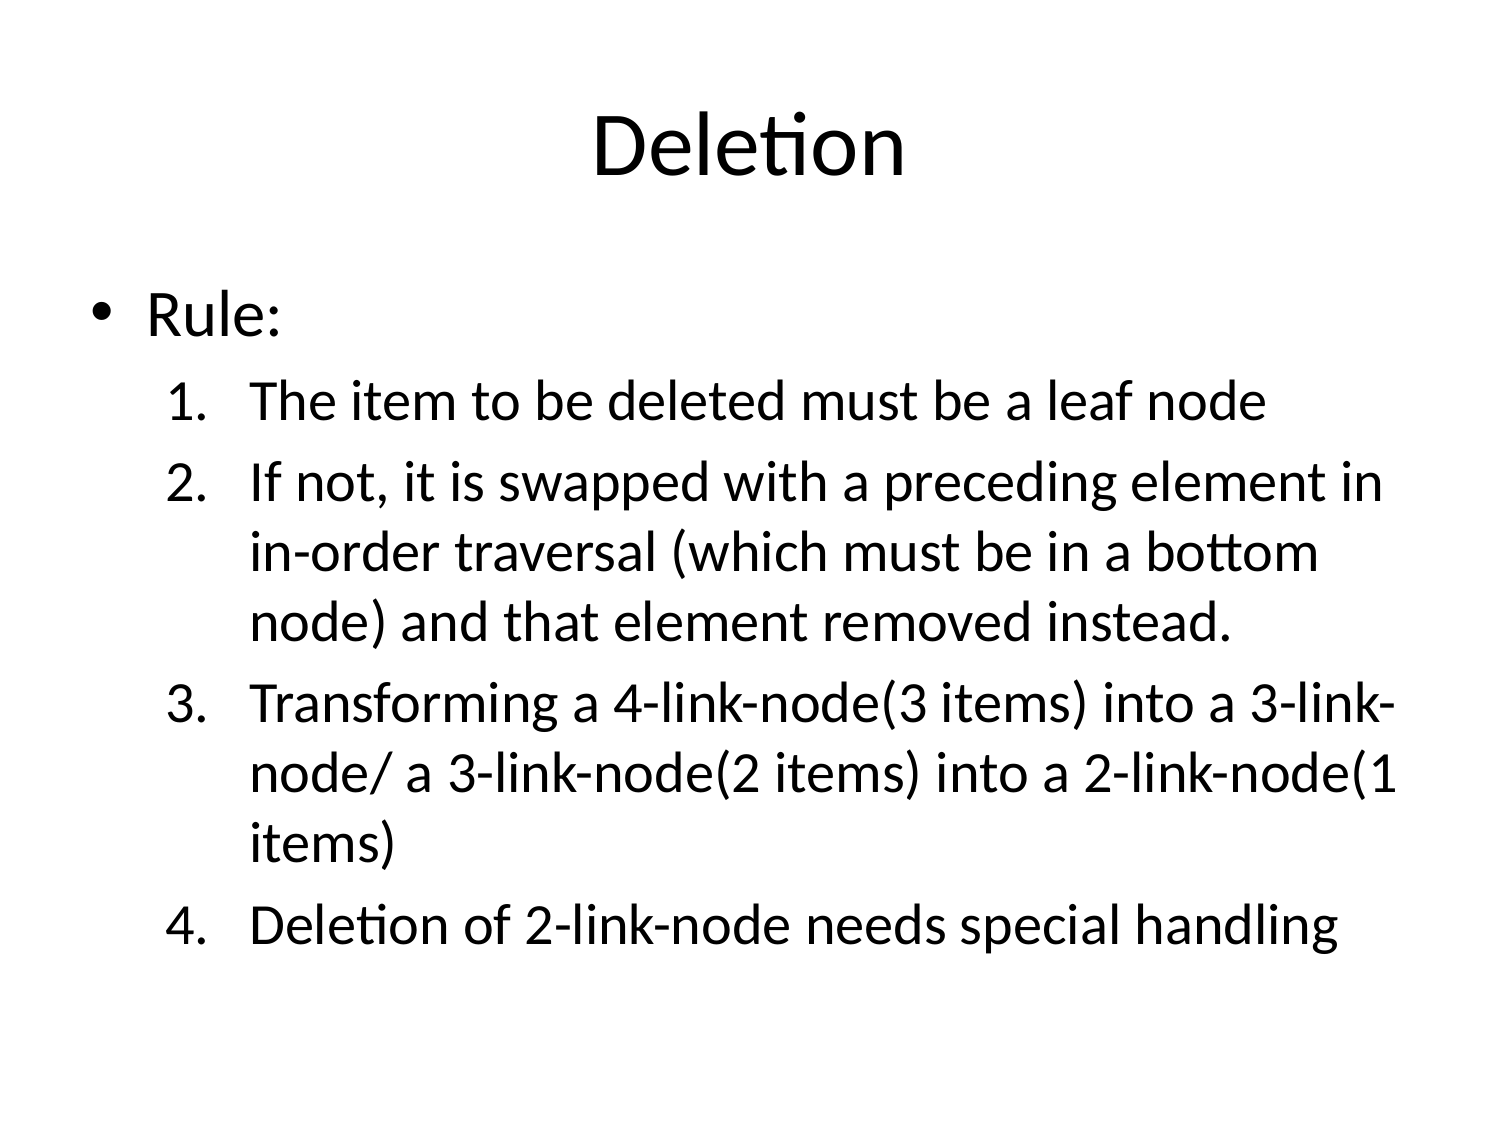

# Deletion
Rule:
The item to be deleted must be a leaf node
If not, it is swapped with a preceding element in in-order traversal (which must be in a bottom node) and that element removed instead.
Transforming a 4-link-node(3 items) into a 3-link-node/ a 3-link-node(2 items) into a 2-link-node(1 items)
Deletion of 2-link-node needs special handling